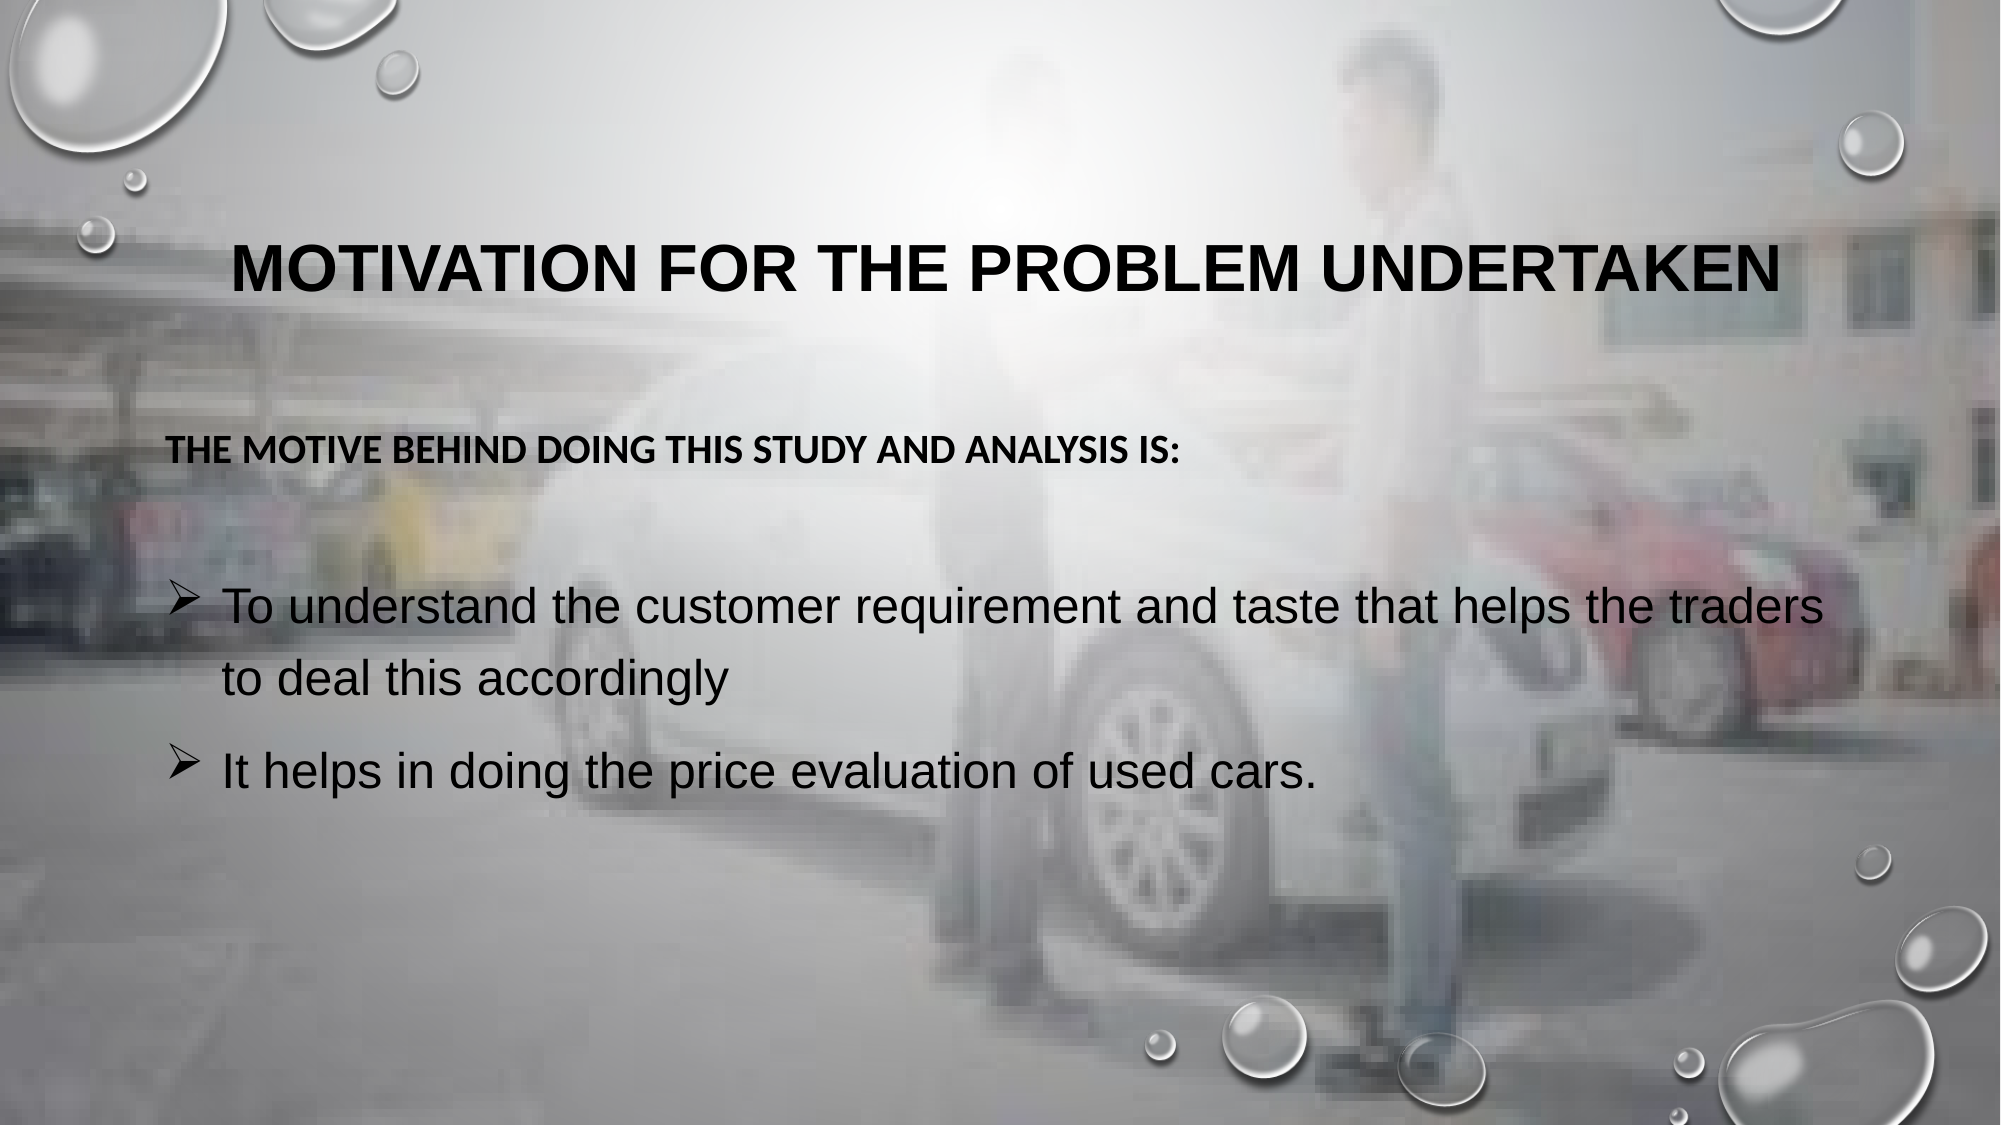

# Motivation for the Problem Undertaken
The Motive behind doing this study and analysis is:

To understand the customer requirement and taste that helps the traders to deal this accordingly
It helps in doing the price evaluation of used cars.